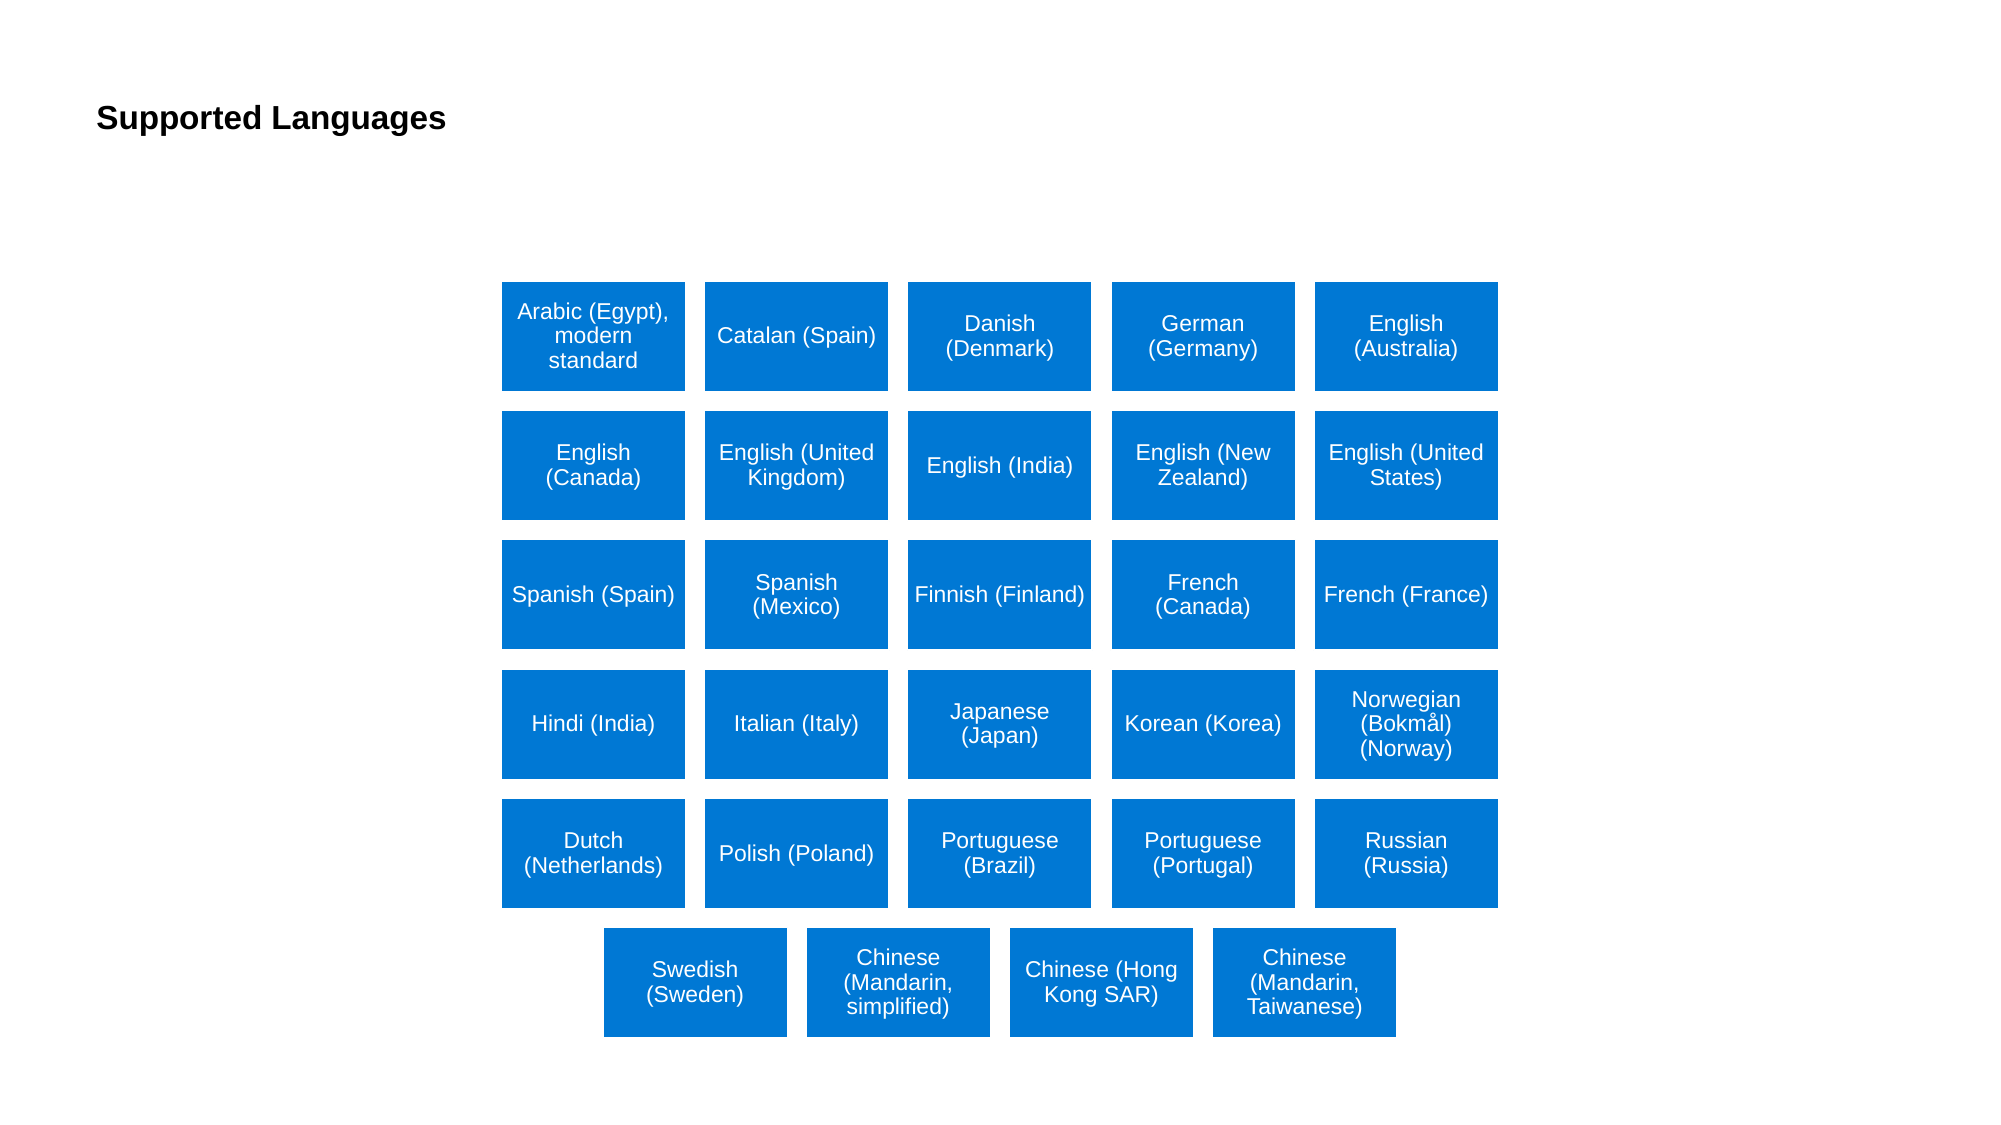

# Supported Languages
Arabic (Egypt), modern standard
Catalan (Spain)
Danish (Denmark)
German (Germany)
English (Australia)
English (Canada)
English (United Kingdom)
English (India)
English (New Zealand)
English (United States)
Spanish (Spain)
Spanish (Mexico)
Finnish (Finland)
French (Canada)
French (France)
Hindi (India)
Italian (Italy)
Japanese (Japan)
Korean (Korea)
Norwegian (Bokmål) (Norway)
Dutch (Netherlands)
Polish (Poland)
Portuguese (Brazil)
Portuguese (Portugal)
Russian (Russia)
Swedish (Sweden)
Chinese (Mandarin, simplified)
Chinese (Hong Kong SAR)
Chinese (Mandarin, Taiwanese)